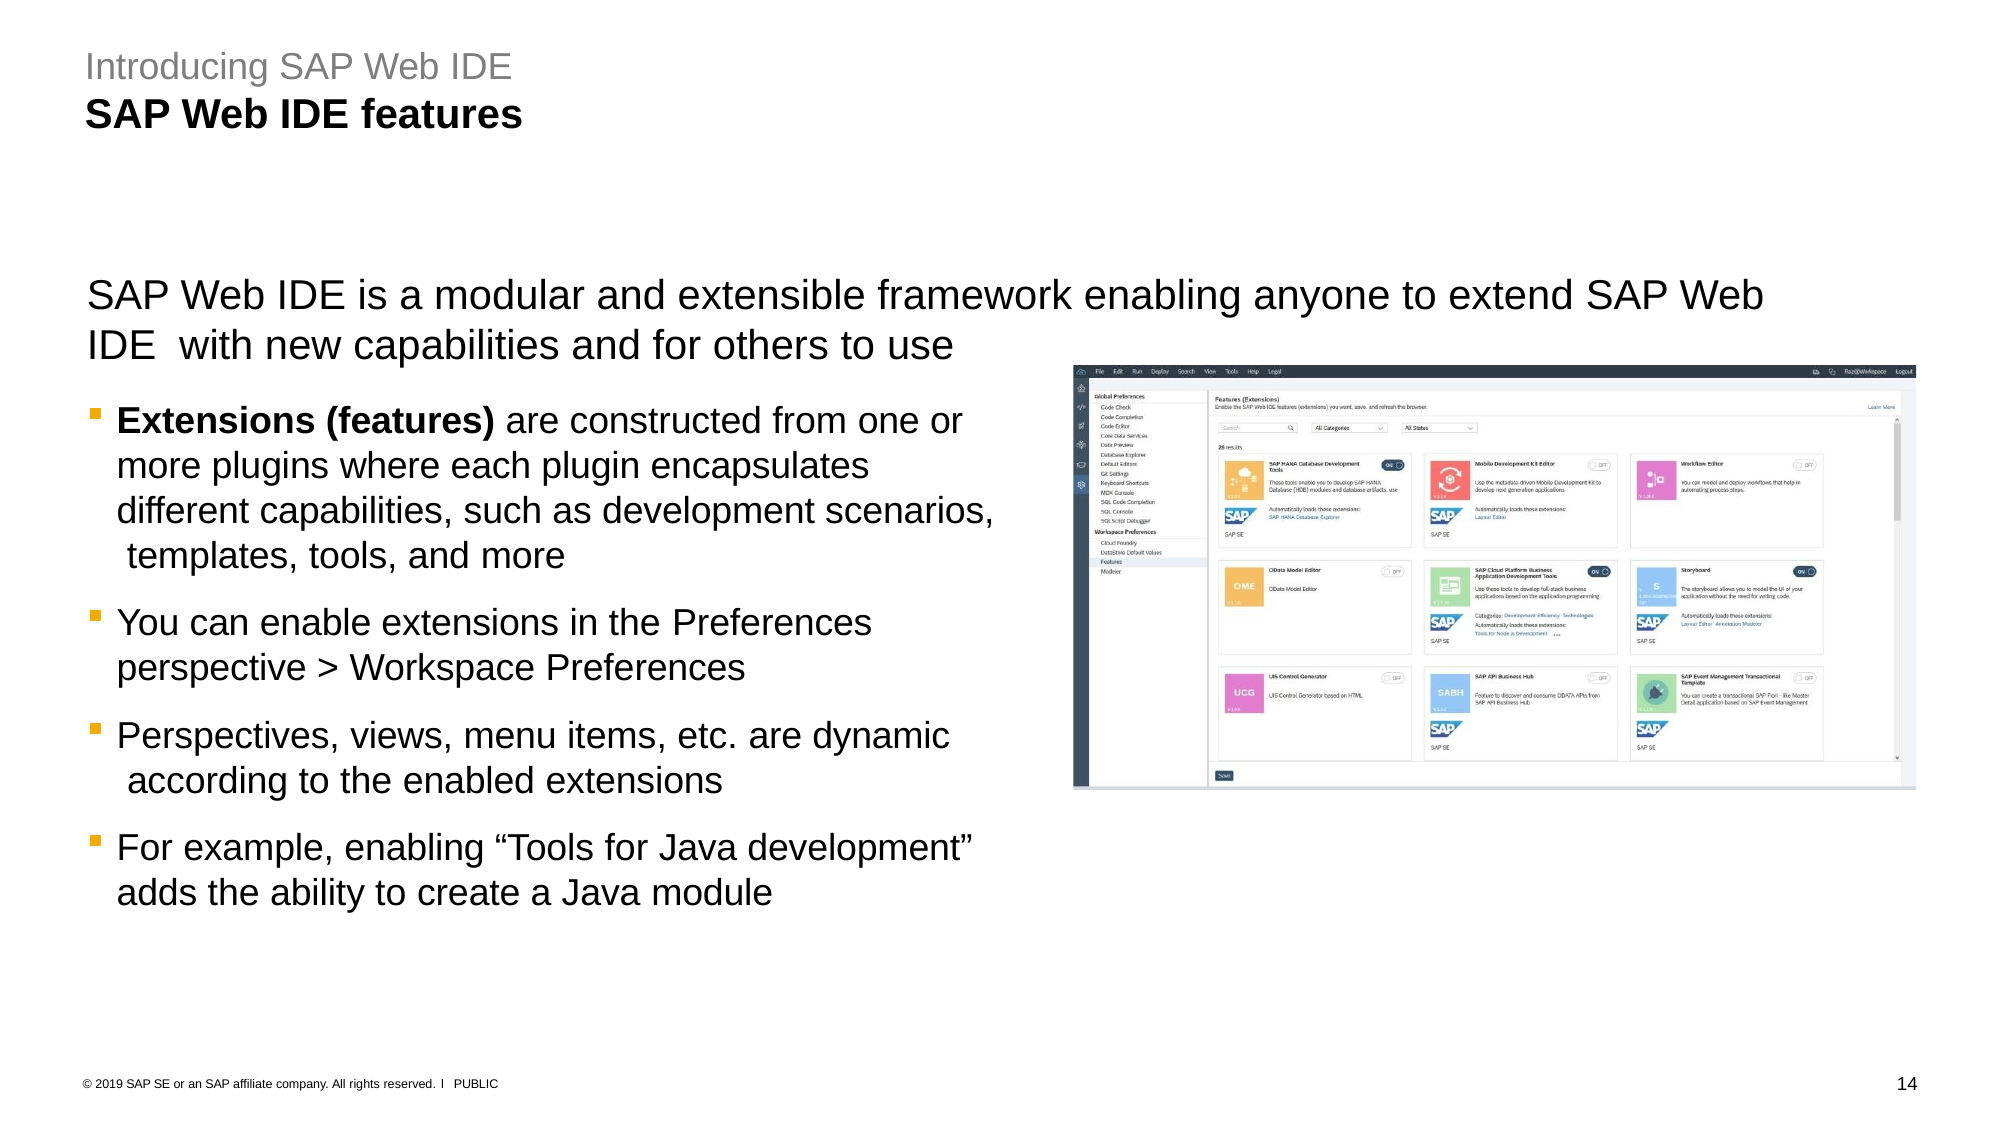

Introducing SAP Web IDE
# SAP Web IDE features
SAP Web IDE is a modular and extensible framework enabling anyone to extend SAP Web IDE  with new capabilities and for others to use
Extensions (features) are constructed from one or  more plugins where each plugin encapsulates  different capabilities, such as development scenarios,  templates, tools, and more
You can enable extensions in the Preferences
perspective > Workspace Preferences
Perspectives, views, menu items, etc. are dynamic  according to the enabled extensions
For example, enabling “Tools for Java development”  adds the ability to create a Java module

14
© 2019 SAP SE or an SAP affiliate company. All rights reserved. ǀ PUBLIC